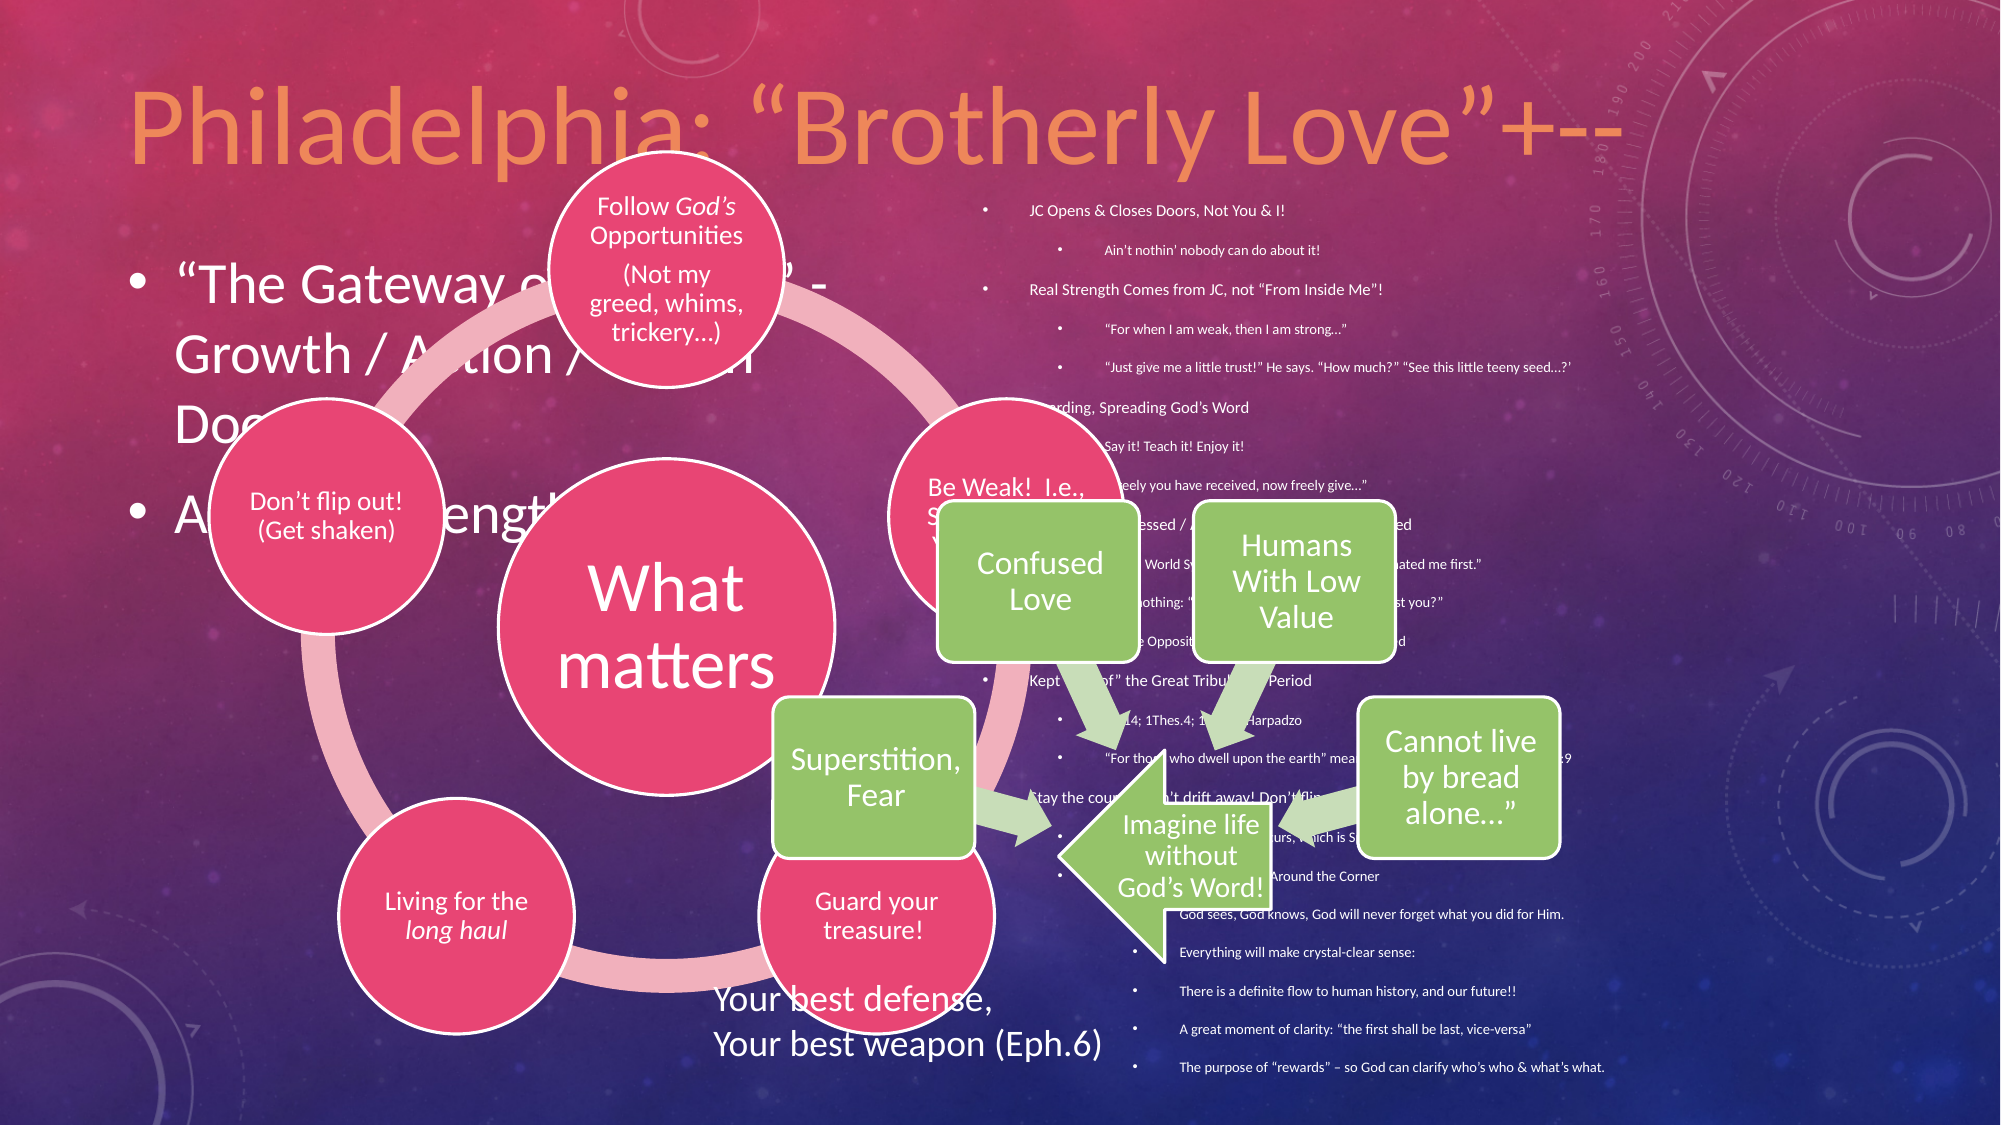

# Philadelphia: “Brotherly Love”+--
What matters
Follow God’s Opportunities
(Not my greed, whims, trickery…)
Be Weak!  I.e., Step Down Off Your Throne!
Guard your treasure!
Living for the long haul
Don’t flip out! (Get shaken)

JC Opens & Closes Doors, Not You & I!
Ain’t nothin’ nobody can do about it!
Real Strength Comes from JC, not “From Inside Me”!
“For when I am weak, then I am strong…”
“Just give me a little trust!” He says. “How much?” “See this little teeny seed…?’
Guarding, Spreading God’s Word
Say it! Teach it! Enjoy it!
“Freely you have received, now freely give…”
Opposed / Oppressed / Attacked / Mistreated / Criticized
“If the World System hates you, that’s because it hated me first.”
Ain’t nothing: “If God is for you, who can be against you?”
Where Opposition Exists, God’s Power is Unleashed
Kept “Out of” the Great Tribulation Period
Jn. 14; 1Thes.4; 1Cor.15 Harpadzo
“For those who dwell upon the earth” meaning “those invested here” 1Thes.5:9
Stay the course! Don’t drift away! Don’t flip out!!
“The Great Falling Away” occurs, which is Spiritual Captivity
The Spiritual Oscars Night is Around the Corner
God sees, God knows, God will never forget what you did for Him.
Everything will make crystal-clear sense:
There is a definite flow to human history, and our future!!
A great moment of clarity: “the first shall be last, vice-versa”
The purpose of “rewards” – so God can clarify who’s who & what’s what.

“The Gateway of the East” - Growth / Action / “Open Doors”
A “Little Strength”
Imagine life without God’s Word!
Superstition, Fear
Confused Love
Humans With Low Value
Cannot live by bread alone…”
Your best defense,
Your best weapon (Eph.6)